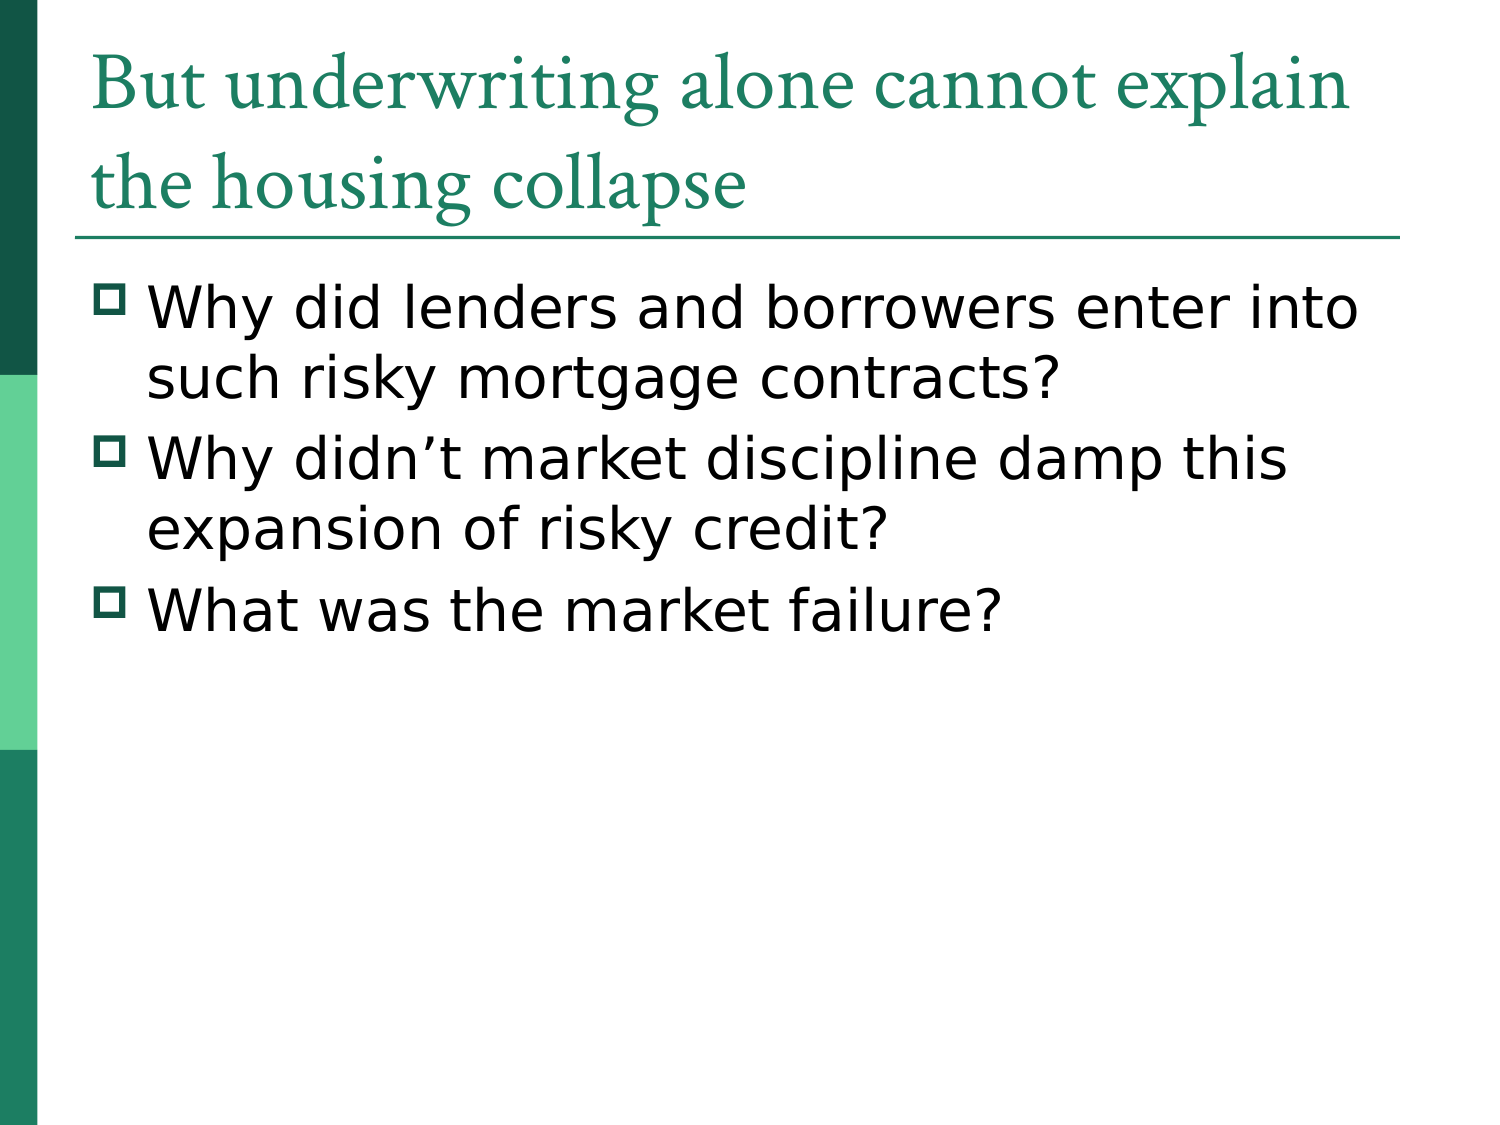

# But underwriting alone cannot explain the housing collapse
Why did lenders and borrowers enter into such risky mortgage contracts?
Why didn’t market discipline damp this expansion of risky credit?
What was the market failure?